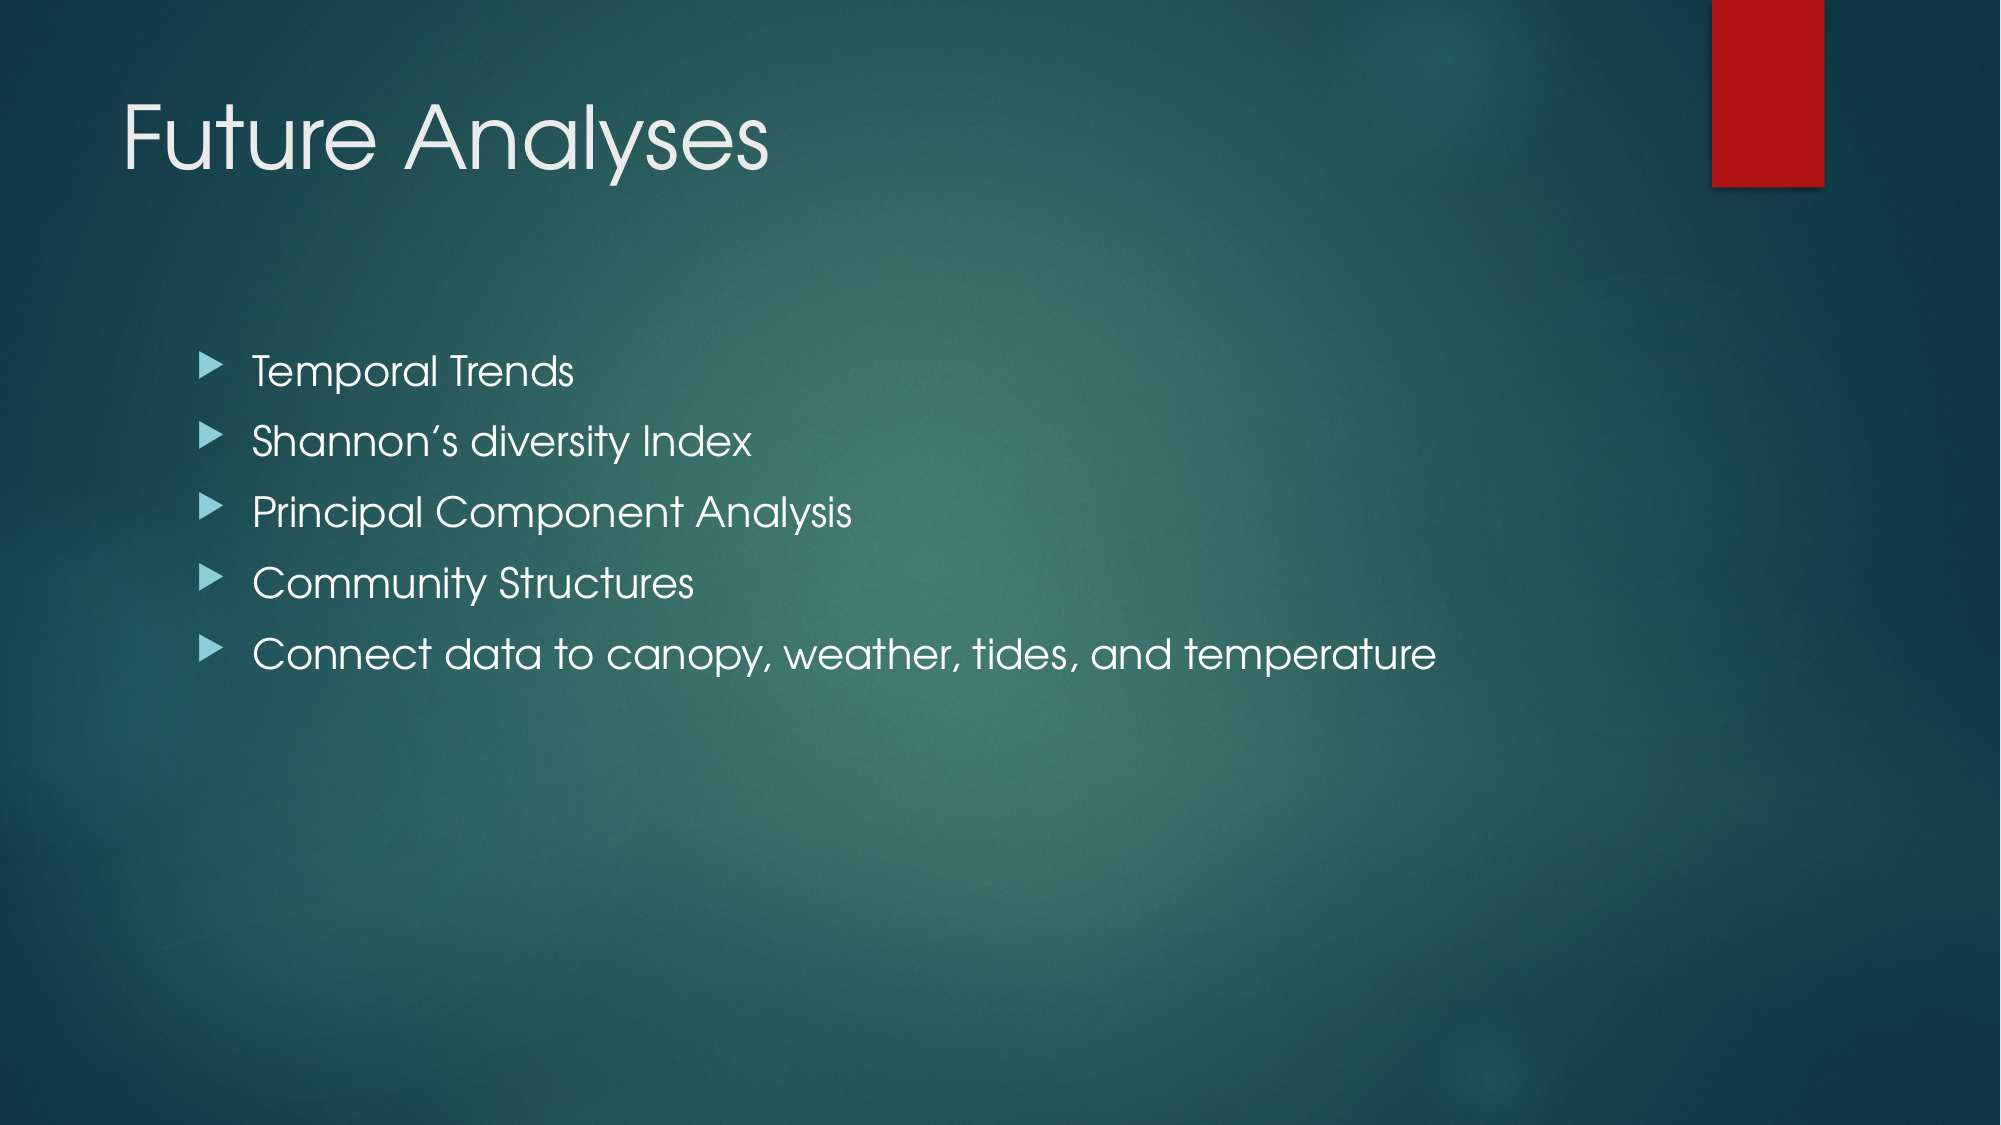

# Future Analyses
Temporal Trends
Shannon’s diversity Index
Principal Component Analysis
Community Structures
Connect data to canopy, weather, tides, and temperature